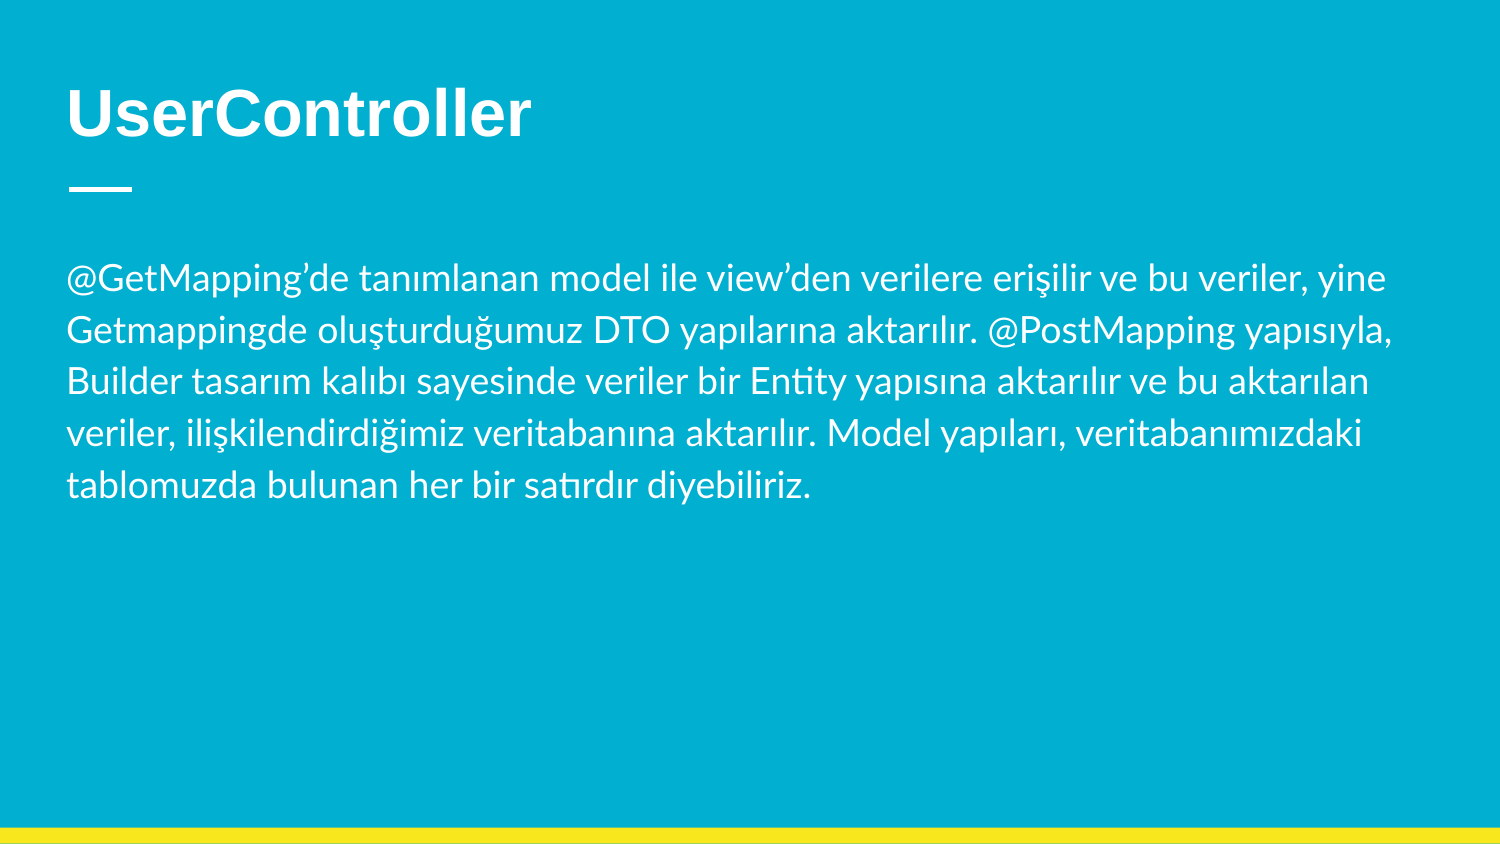

# UserController
@GetMapping’de tanımlanan model ile view’den verilere erişilir ve bu veriler, yine Getmappingde oluşturduğumuz DTO yapılarına aktarılır. @PostMapping yapısıyla, Builder tasarım kalıbı sayesinde veriler bir Entity yapısına aktarılır ve bu aktarılan veriler, ilişkilendirdiğimiz veritabanına aktarılır. Model yapıları, veritabanımızdaki tablomuzda bulunan her bir satırdır diyebiliriz.